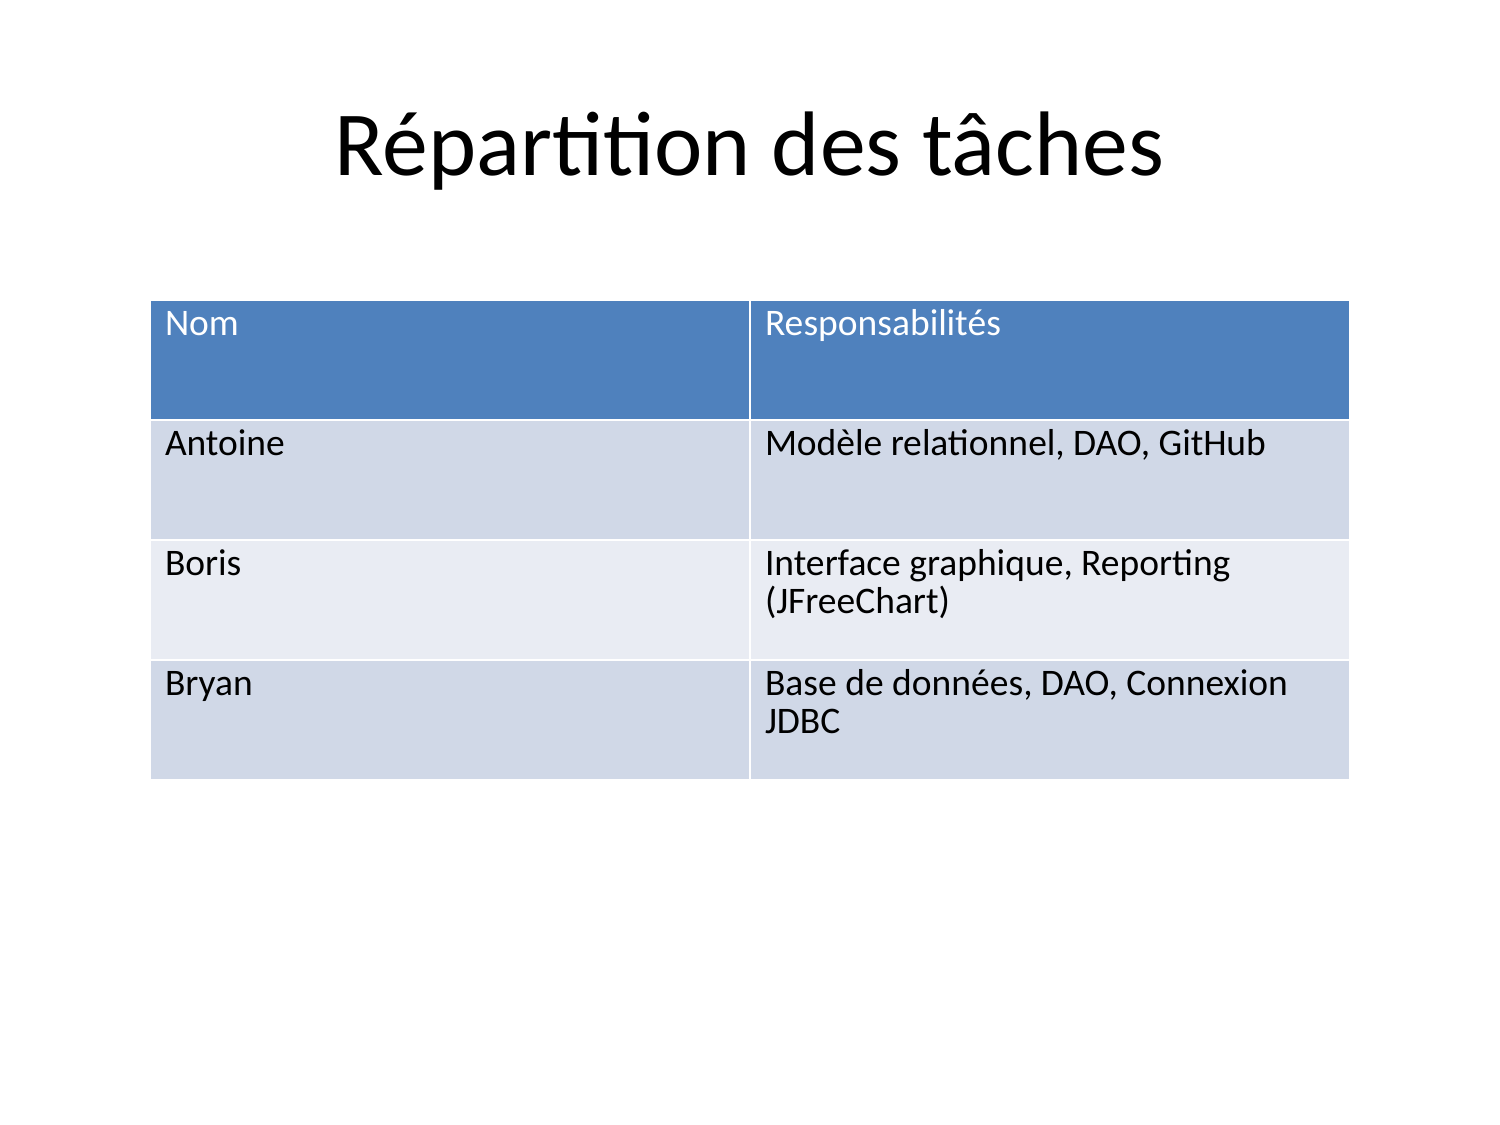

# Répartition des tâches
| Nom | Responsabilités |
| --- | --- |
| Antoine | Modèle relationnel, DAO, GitHub |
| Boris | Interface graphique, Reporting (JFreeChart) |
| Bryan | Base de données, DAO, Connexion JDBC |